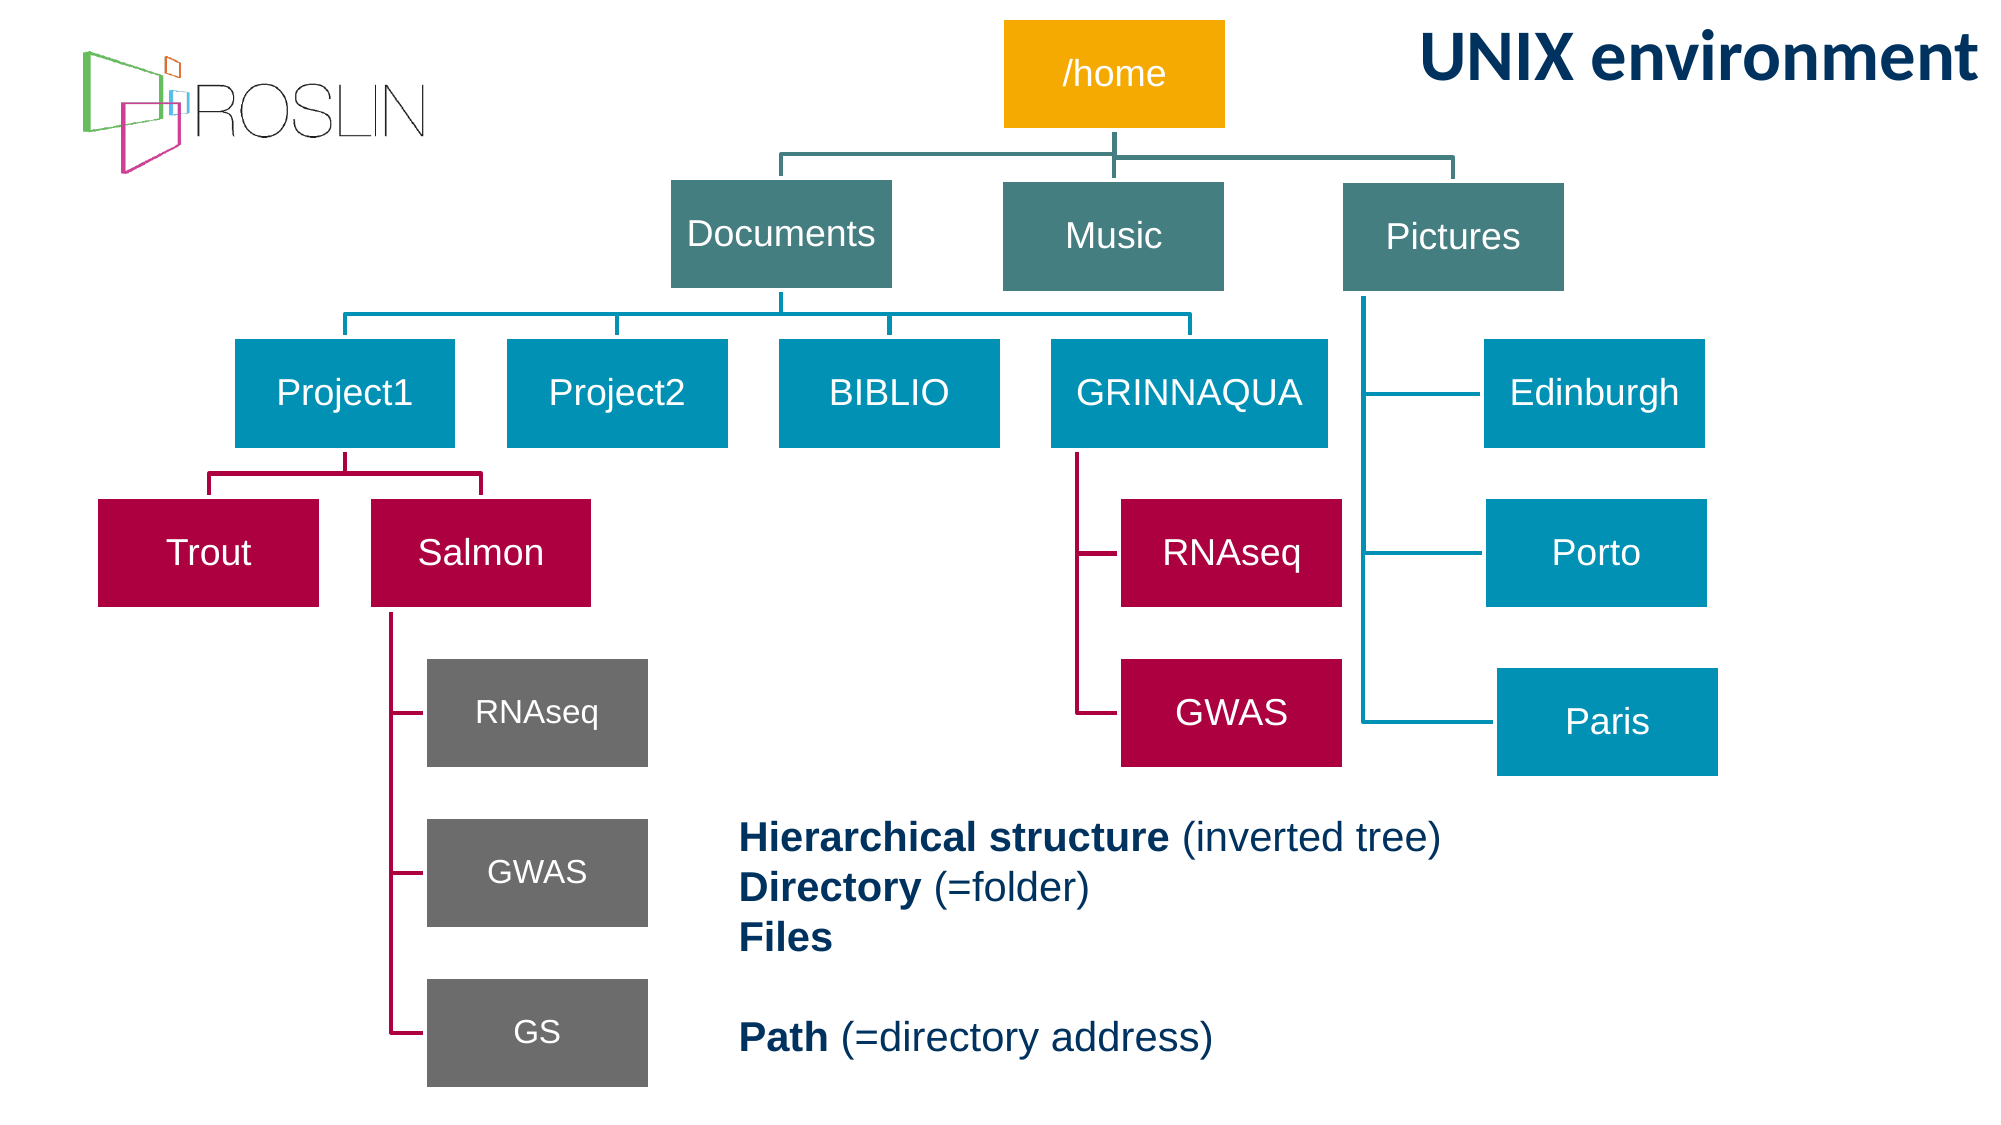

# UNIX environment
/home
Documents
Project1
Trout
Salmon
RNAseq
GWAS
GS
Project2
BIBLIO
GRINNAQUA
RNAseq
GWAS
Music
Pictures
Edinburgh
Porto
Paris
Hierarchical structure (inverted tree)
Directory (=folder)
Files

Path (=directory address)